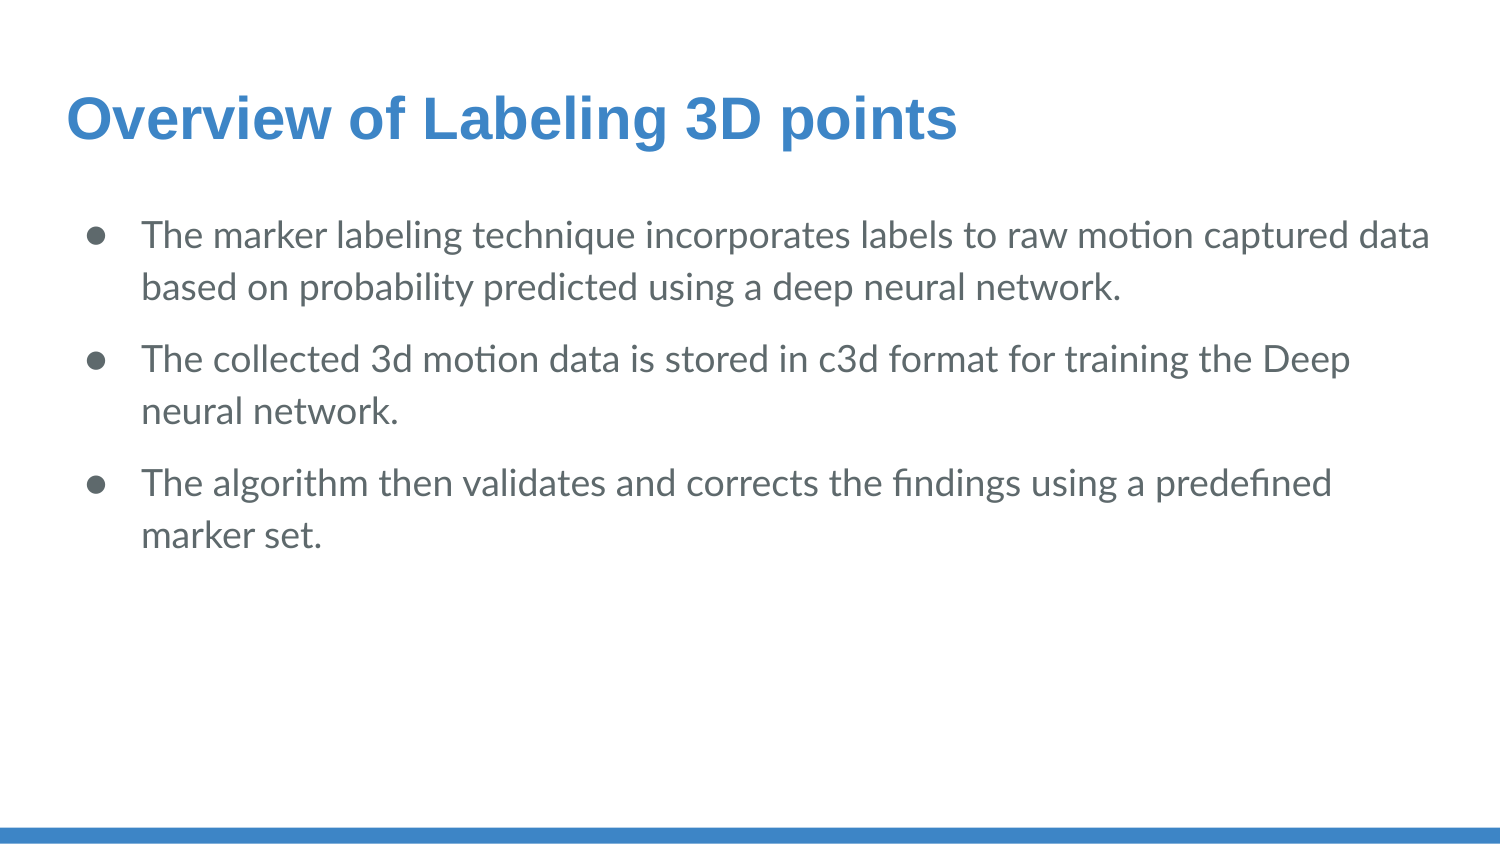

# Overview of Labeling 3D points
The marker labeling technique incorporates labels to raw motion captured data based on probability predicted using a deep neural network.
The collected 3d motion data is stored in c3d format for training the Deep neural network.
The algorithm then validates and corrects the findings using a predefined marker set.